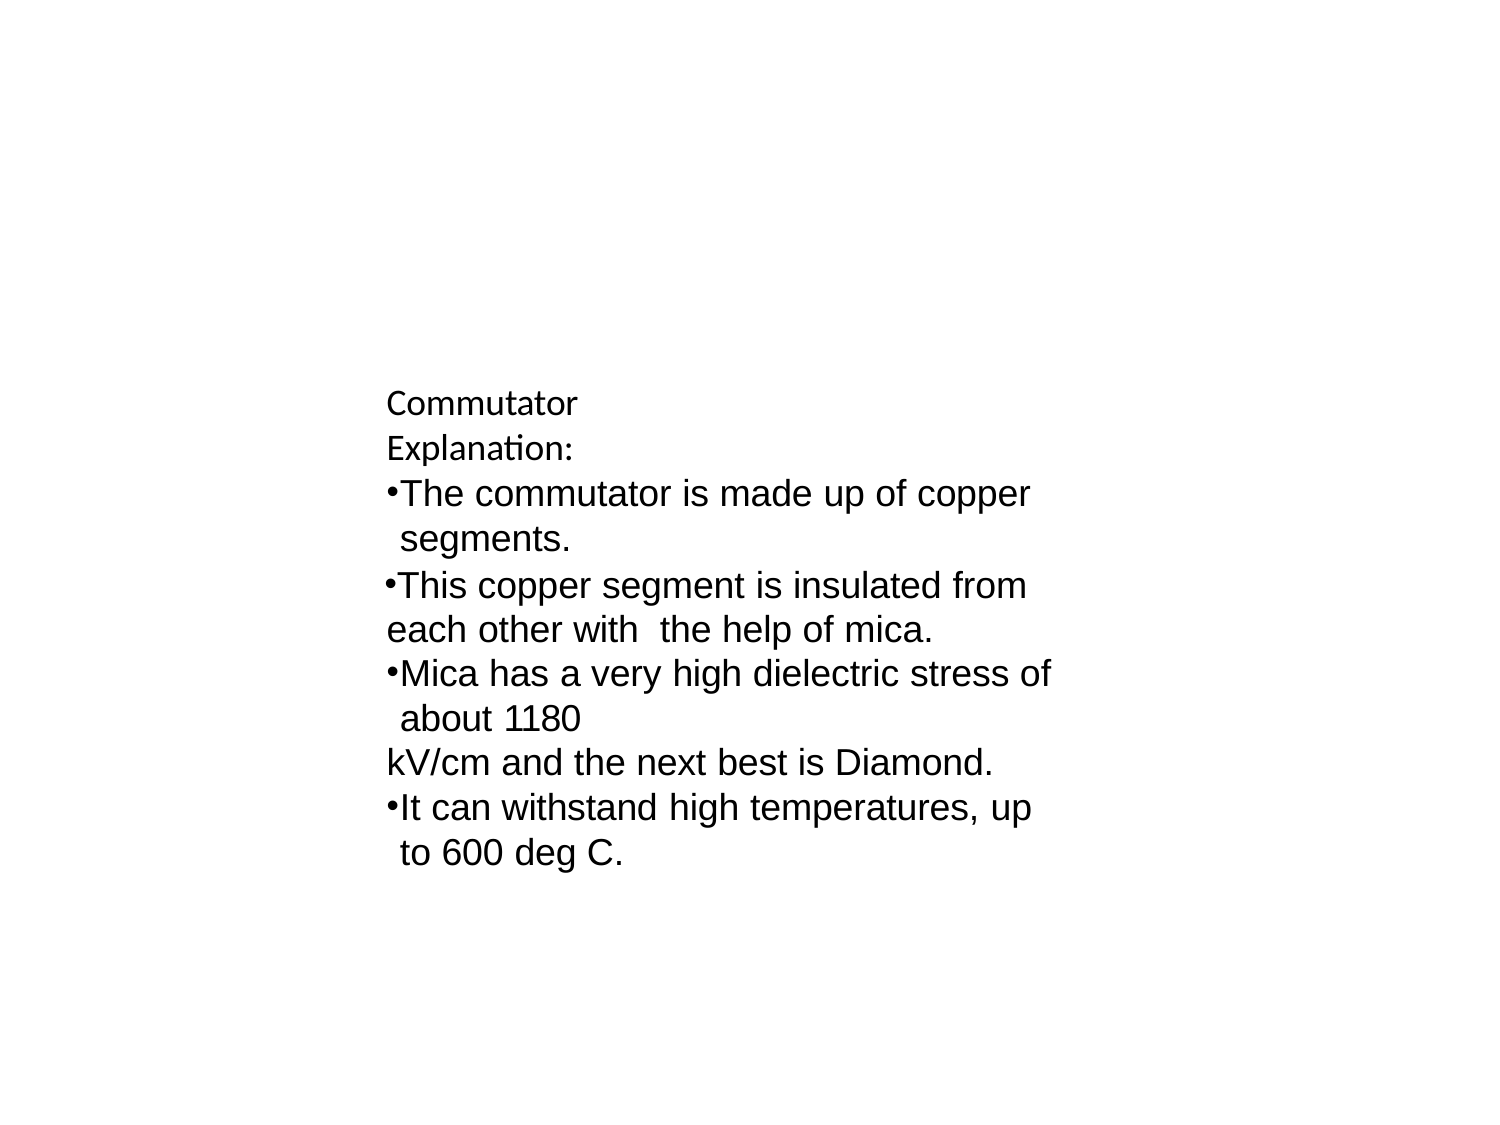

Commutator
Explanation:
The commutator is made up of copper segments.
This copper segment is insulated from each other with  the help of mica.
Mica has a very high dielectric stress of about 1180
kV/cm and the next best is Diamond.
It can withstand high temperatures, up to 600 deg C.